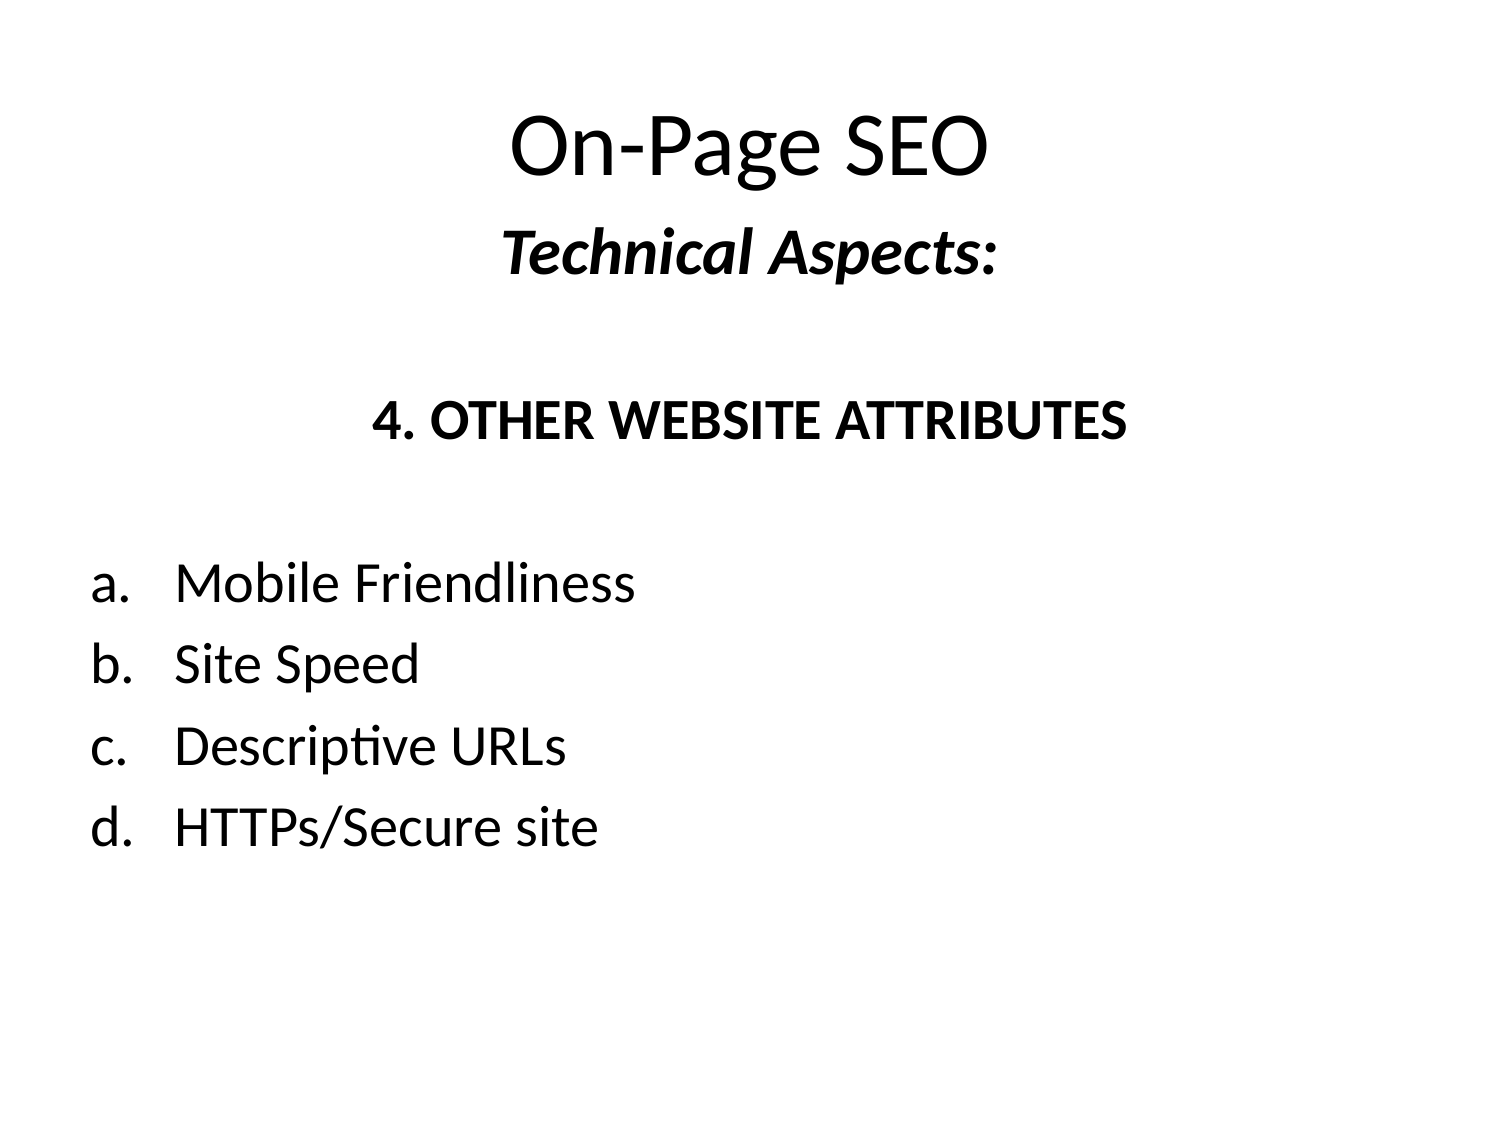

# On-Page SEO
Technical Aspects:

4. OTHER WEBSITE ATTRIBUTES

Mobile Friendliness
Site Speed
Descriptive URLs
HTTPs/Secure site